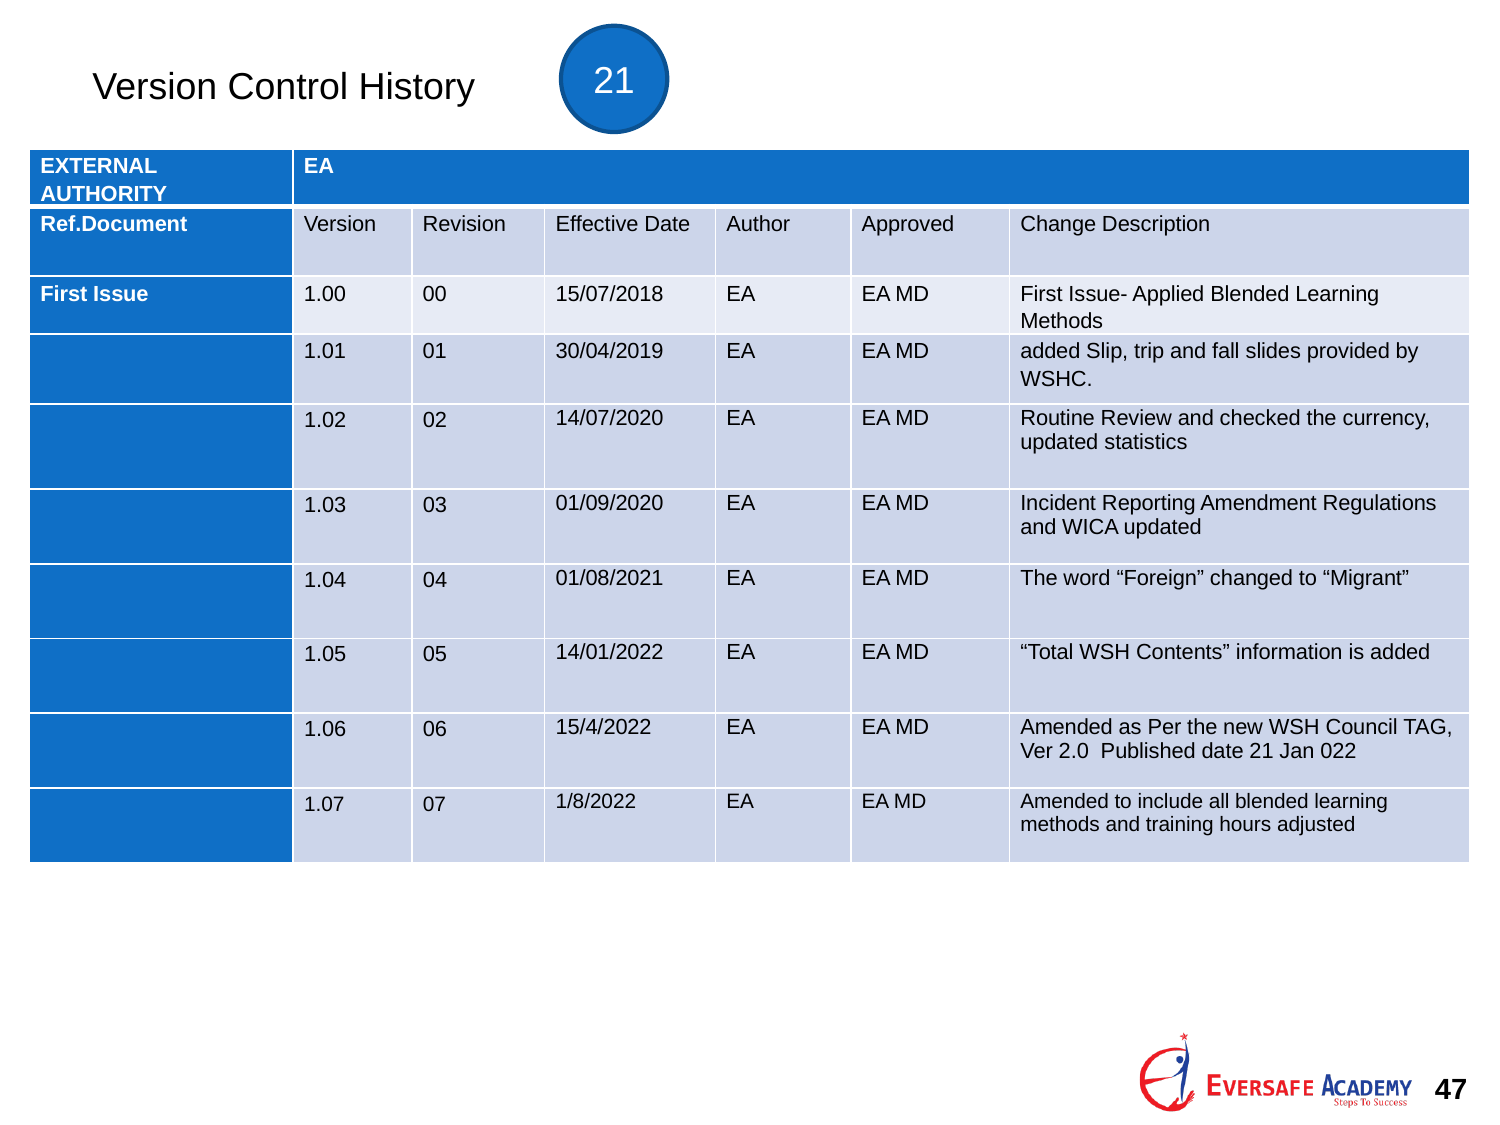

21
 Version Control History
| EXTERNAL AUTHORITY | EA |  |  |  |  |  |
| --- | --- | --- | --- | --- | --- | --- |
| Ref.Document | Version | Revision | Effective Date | Author | Approved | Change Description |
| First Issue | 1.00 | 00 | 15/07/2018 | EA | EA MD | First Issue- Applied Blended Learning Methods |
|  | 1.01 | 01 | 30/04/2019 | EA | EA MD | added Slip, trip and fall slides provided by WSHC. |
|  | 1.02 | 02 | 14/07/2020 | EA | EA MD | Routine Review and checked the currency, updated statistics |
|  | 1.03 | 03 | 01/09/2020 | EA | EA MD | Incident Reporting Amendment Regulations and WICA updated |
|  | 1.04 | 04 | 01/08/2021 | EA | EA MD | The word “Foreign” changed to “Migrant” |
|  | 1.05 | 05 | 14/01/2022 | EA | EA MD | “Total WSH Contents” information is added |
|  | 1.06 | 06 | 15/4/2022 | EA | EA MD | Amended as Per the new WSH Council TAG, Ver 2.0 Published date 21 Jan 022 |
|  | 1.07 | 07 | 1/8/2022 | EA | EA MD | Amended to include all blended learning methods and training hours adjusted |
47